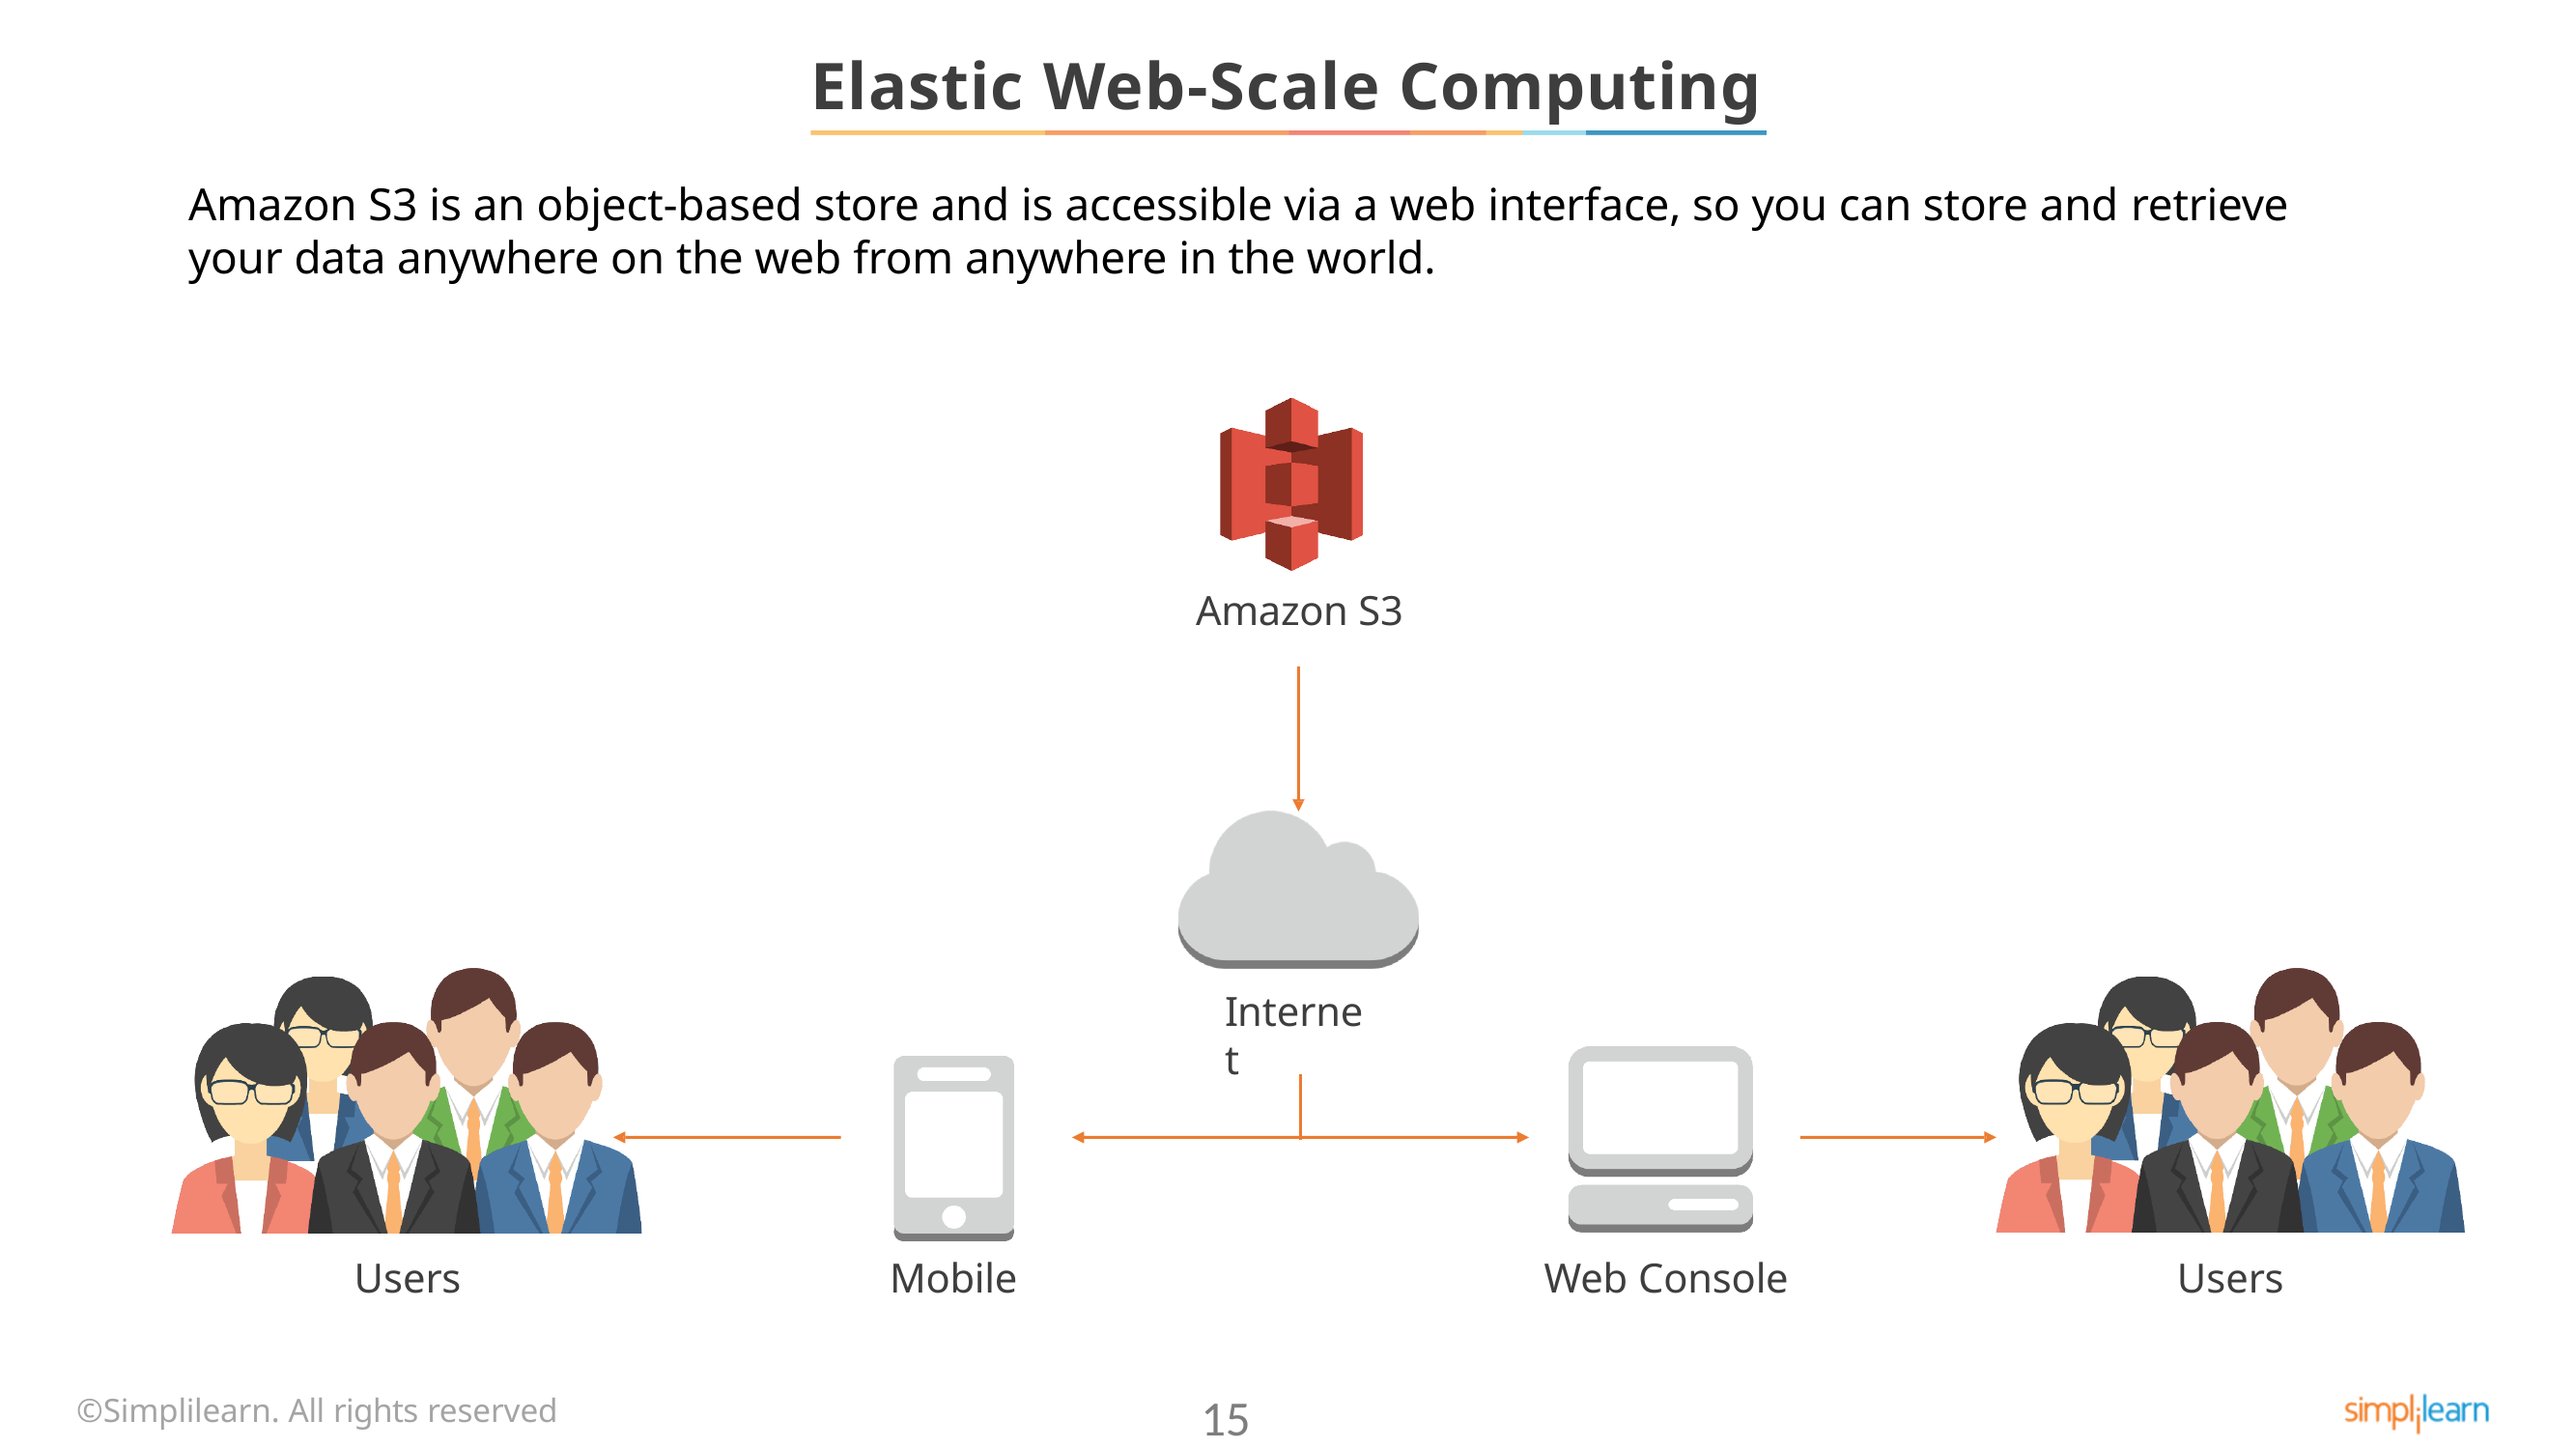

# Elastic Web-Scale Computing

Amazon S3 is an object-based store and is accessible via a web interface, so you can store and retrieve
your data anywhere on the web from anywhere in the world.

Amazon S3

Internet

Users
Mobile
Web Console
Users
©Simplilearn. All rights reserved
15